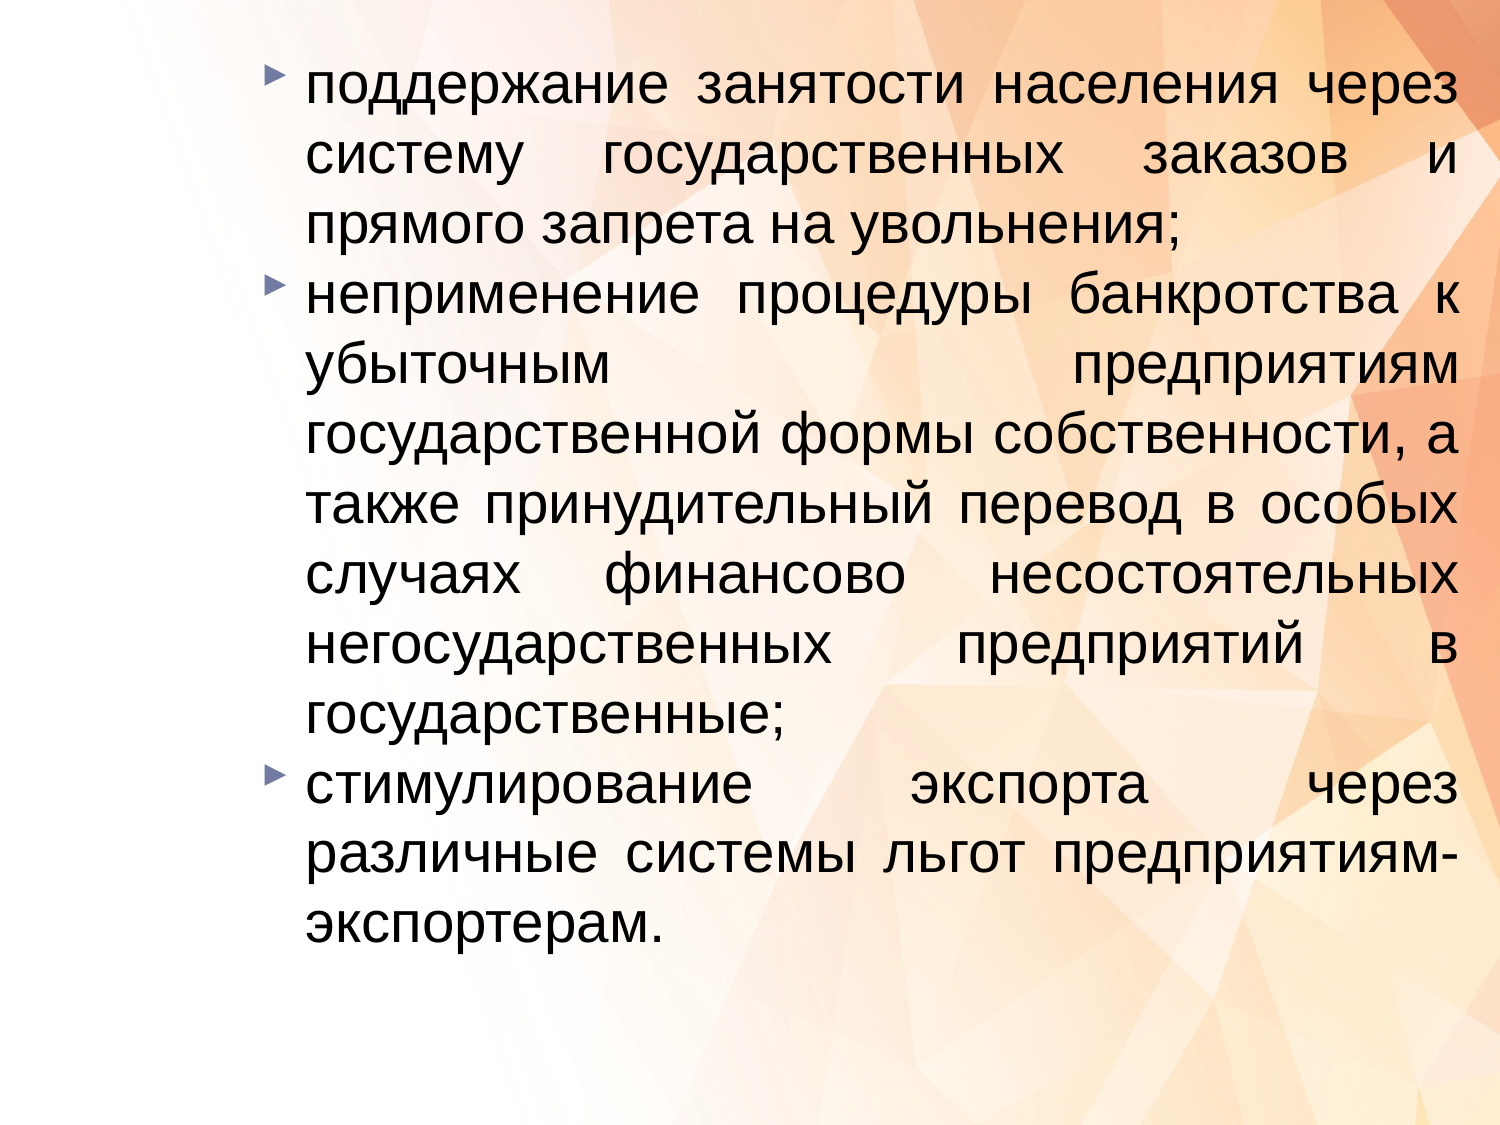

поддержание занятости населения через систему государственных заказов и прямого запрета на увольнения;
неприменение процедуры банкротства к убыточным предприятиям государственной формы собственности, а также принудительный перевод в особых случаях финансово несостоятельных негосударственных предприятий в государственные;
стимулирование экспорта через различные системы льгот предприятиям-экспортерам.